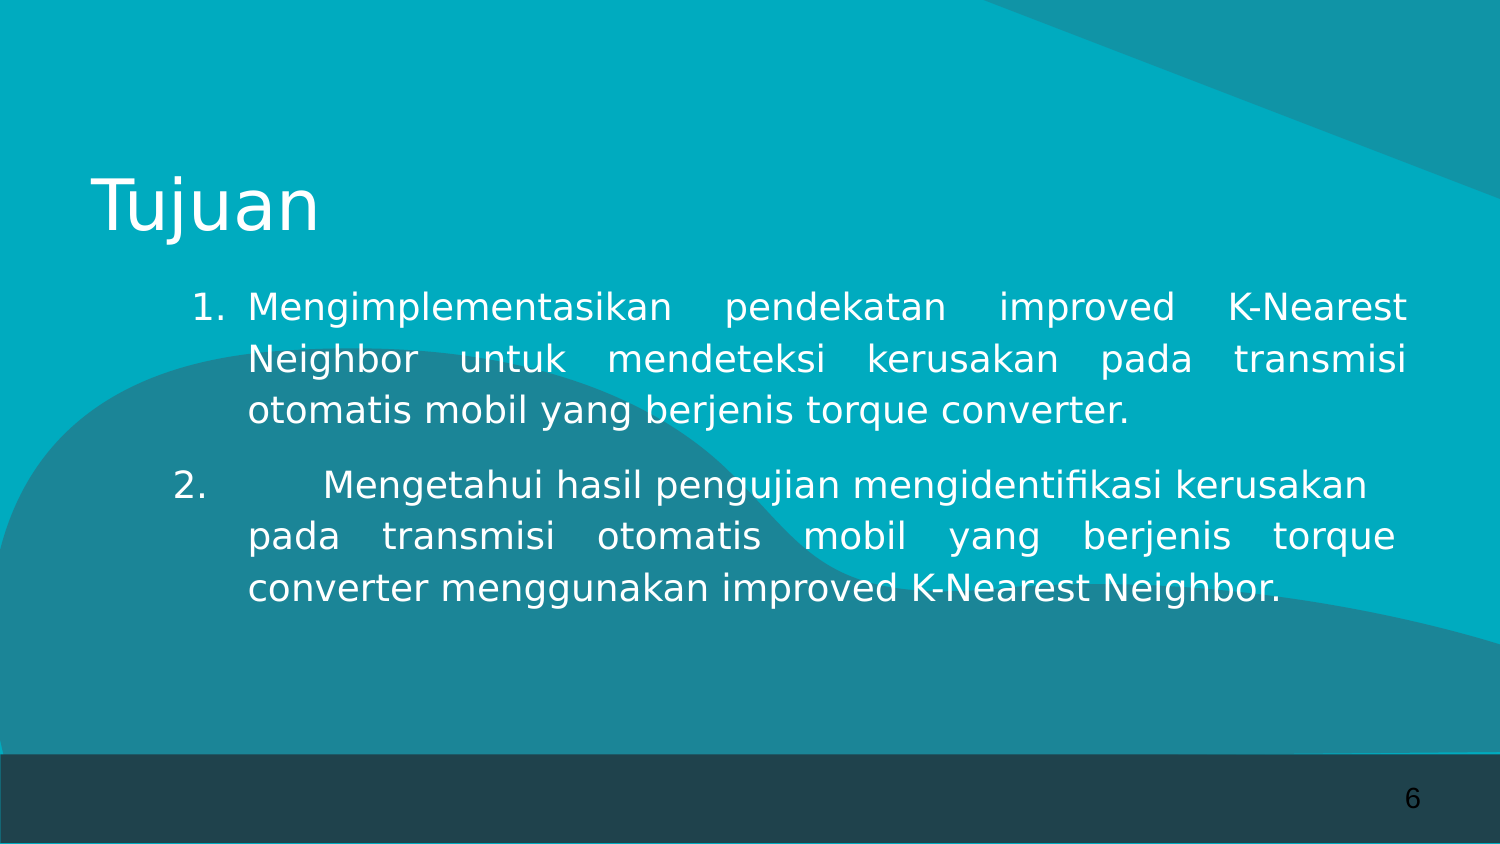

Tujuan
Mengimplementasikan pendekatan improved K-Nearest Neighbor untuk mendeteksi kerusakan pada transmisi otomatis mobil yang berjenis torque converter.

2.	Mengetahui hasil pengujian mengidentifikasi kerusakan
pada transmisi otomatis mobil yang berjenis torque converter menggunakan improved K-Nearest Neighbor.

6